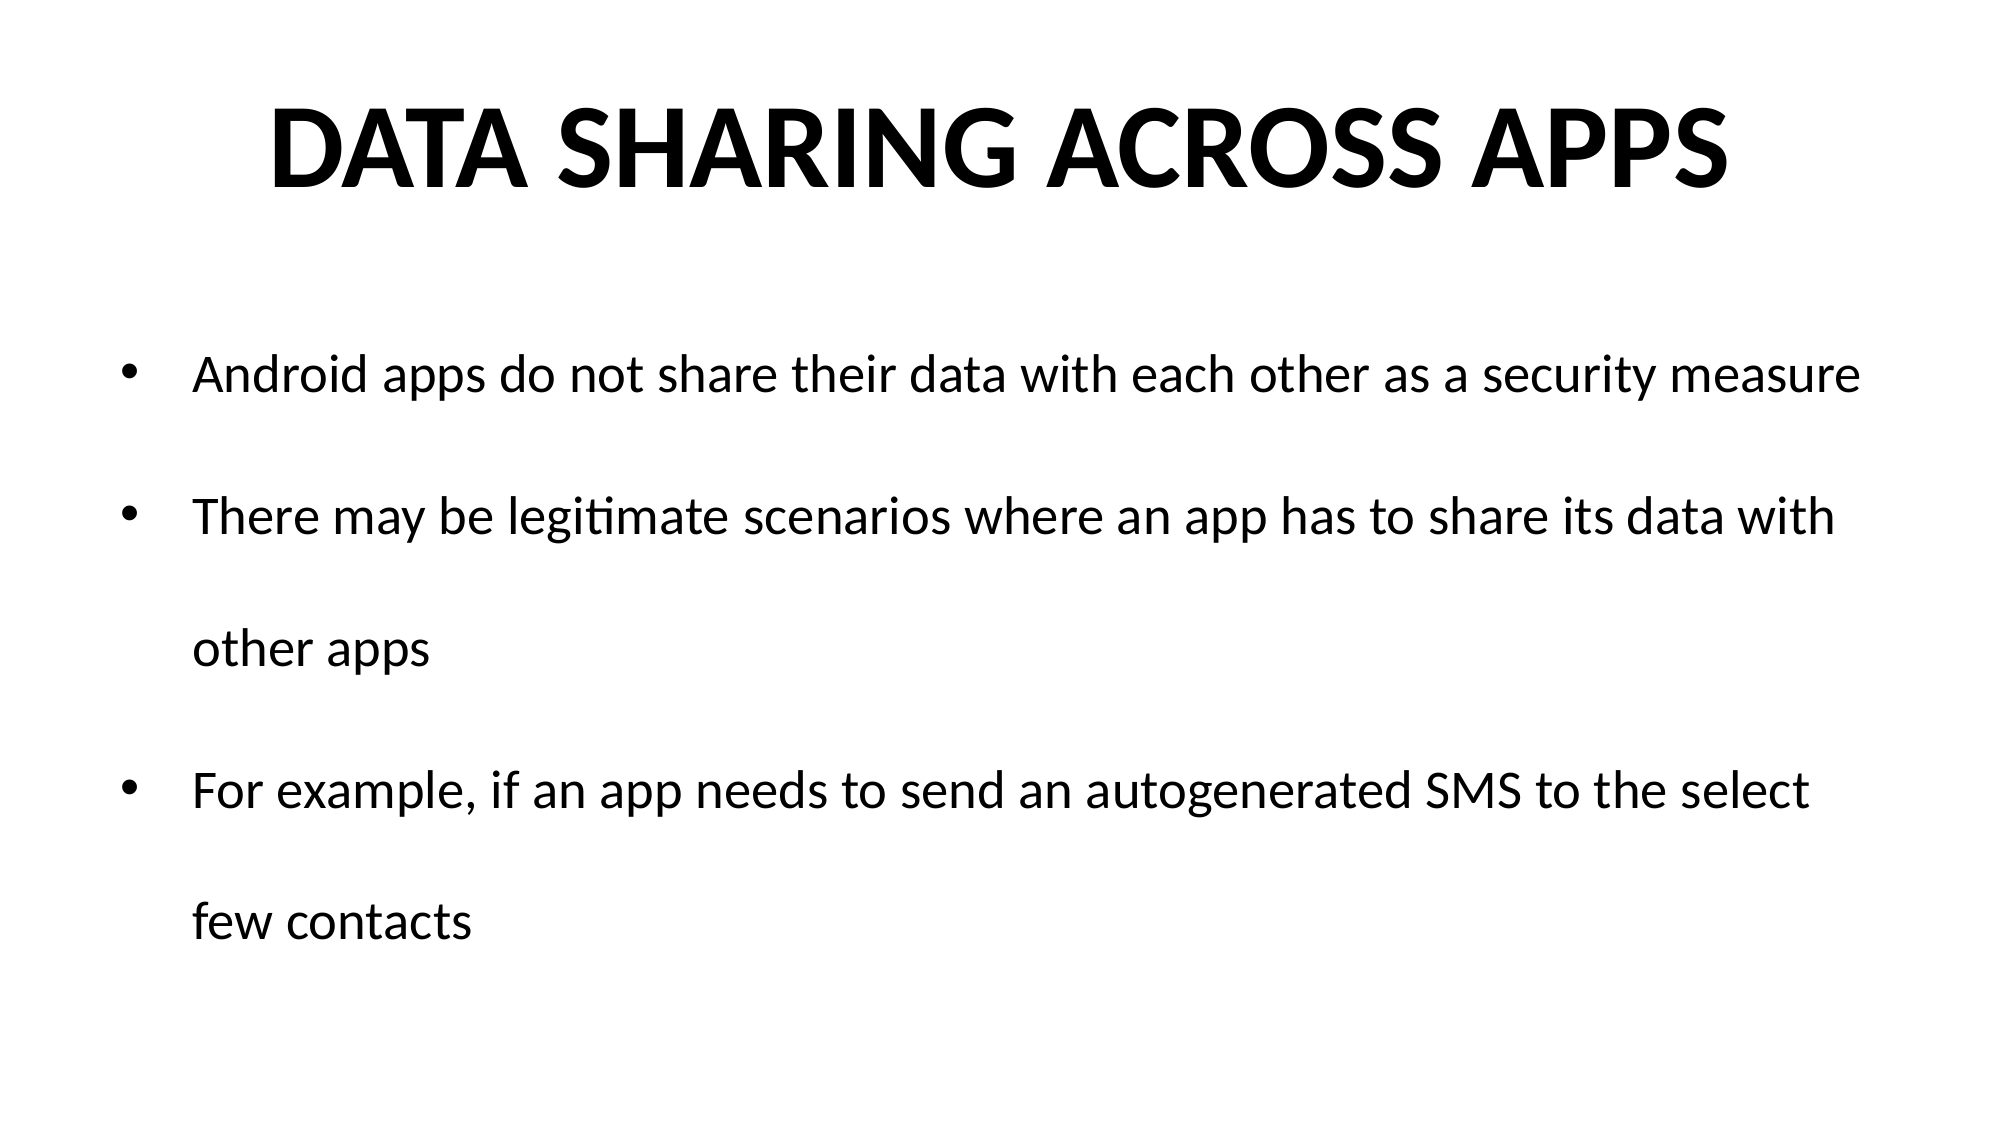

# DATA SHARING ACROSS APPS
Android apps do not share their data with each other as a security measure
There may be legitimate scenarios where an app has to share its data with other apps
For example, if an app needs to send an autogenerated SMS to the select few contacts